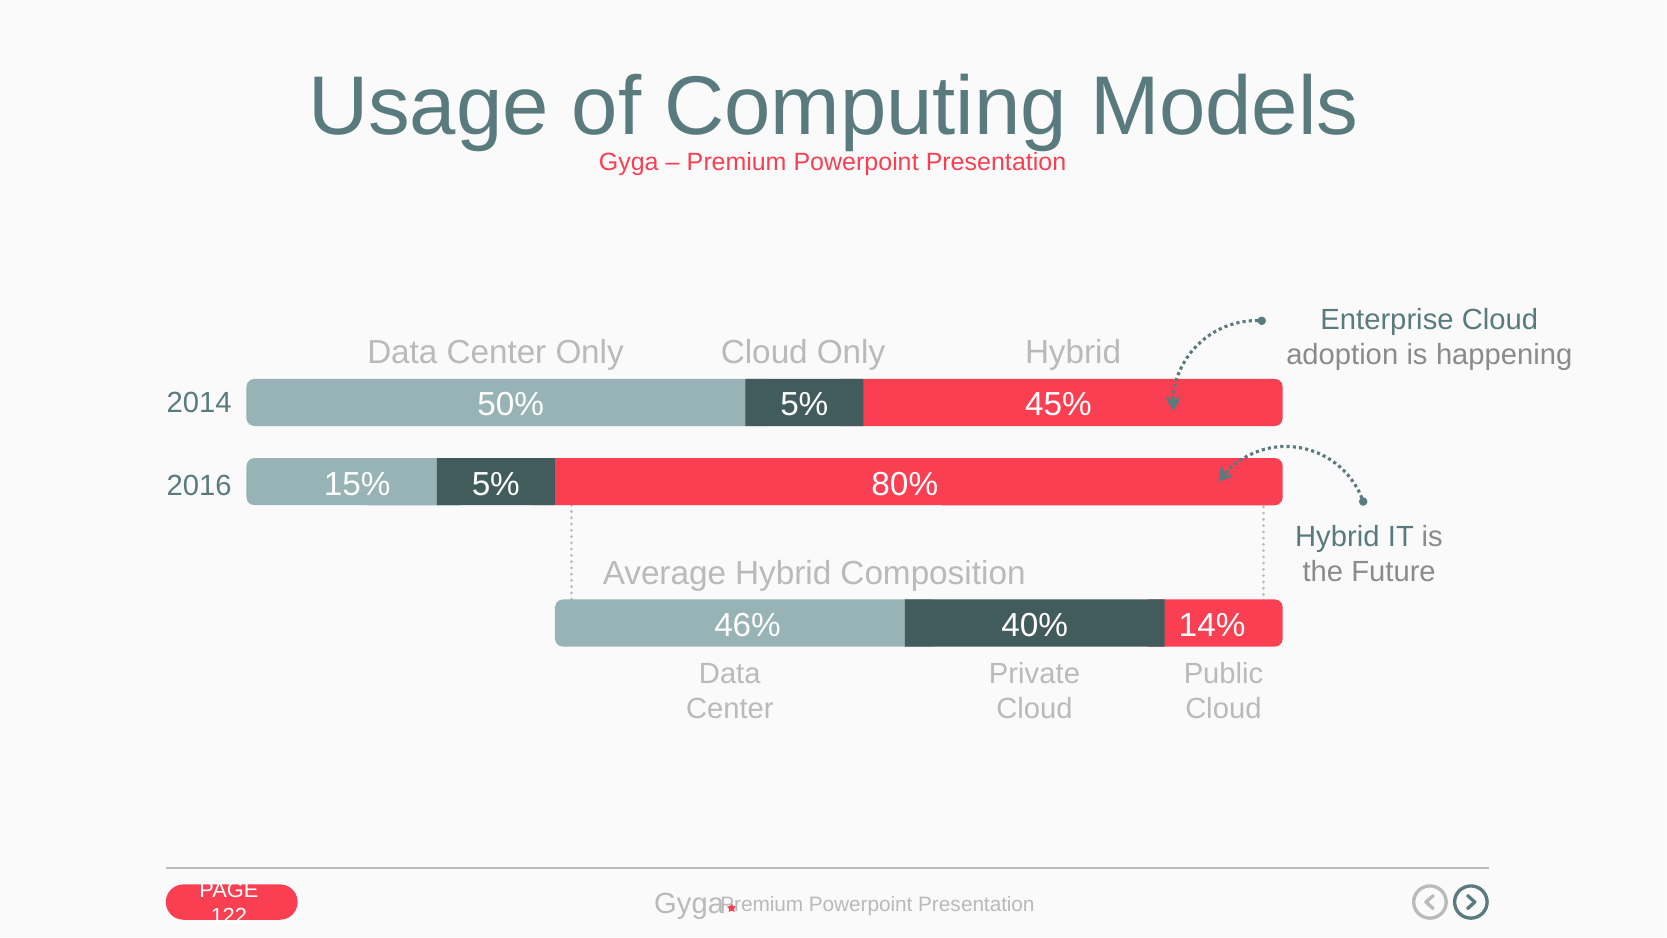

Usage of Computing Models
Gyga – Premium Powerpoint Presentation
Enterprise Cloud adoption is happening

Data Center Only
Cloud Only
Hybrid
2014
50%
5%
45%

15%
5%
80%
2016
Hybrid IT is
the Future
Average Hybrid Composition
46%
40%
14%
Data
Center
Private
Cloud
Public Cloud